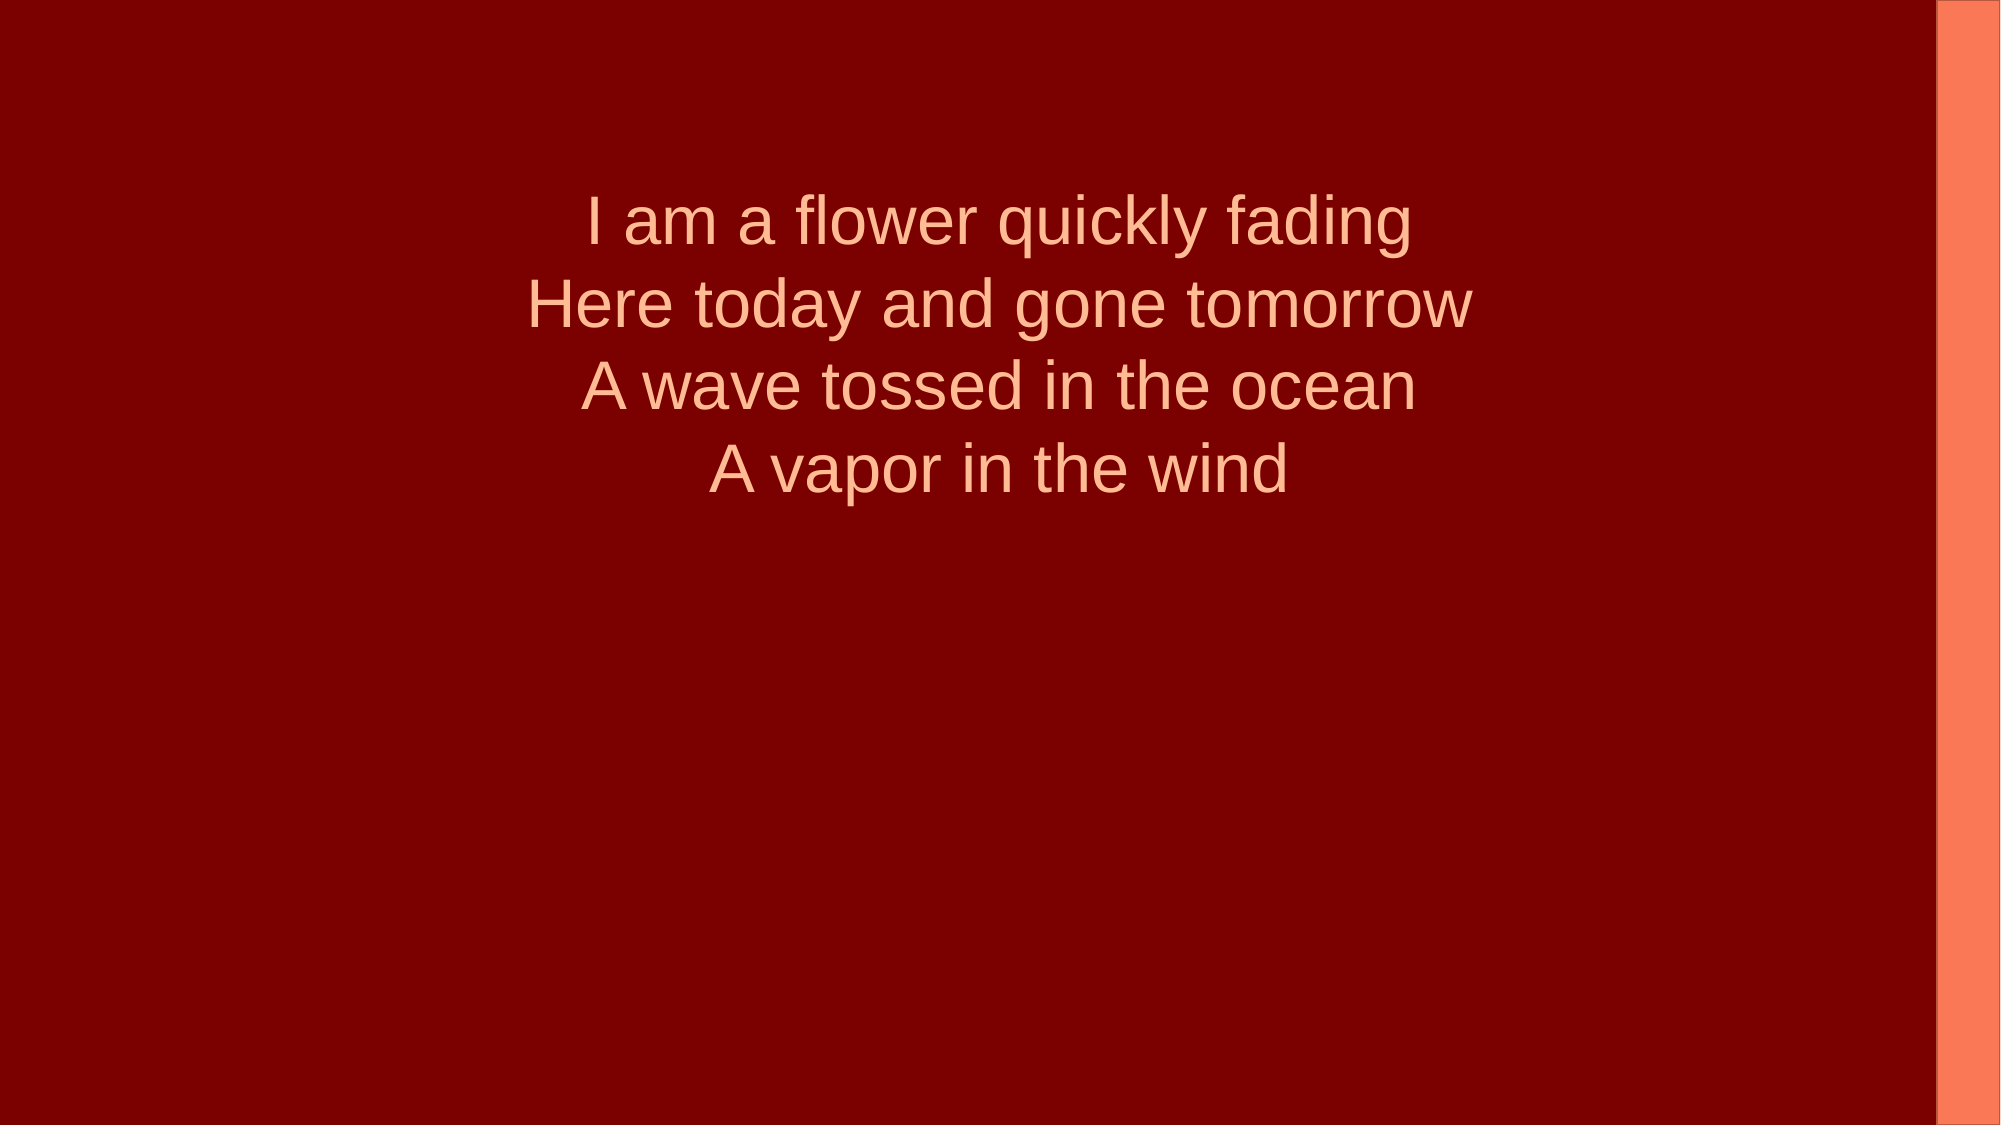

I am a flower quickly fading
Here today and gone tomorrow
A wave tossed in the ocean
A vapor in the wind